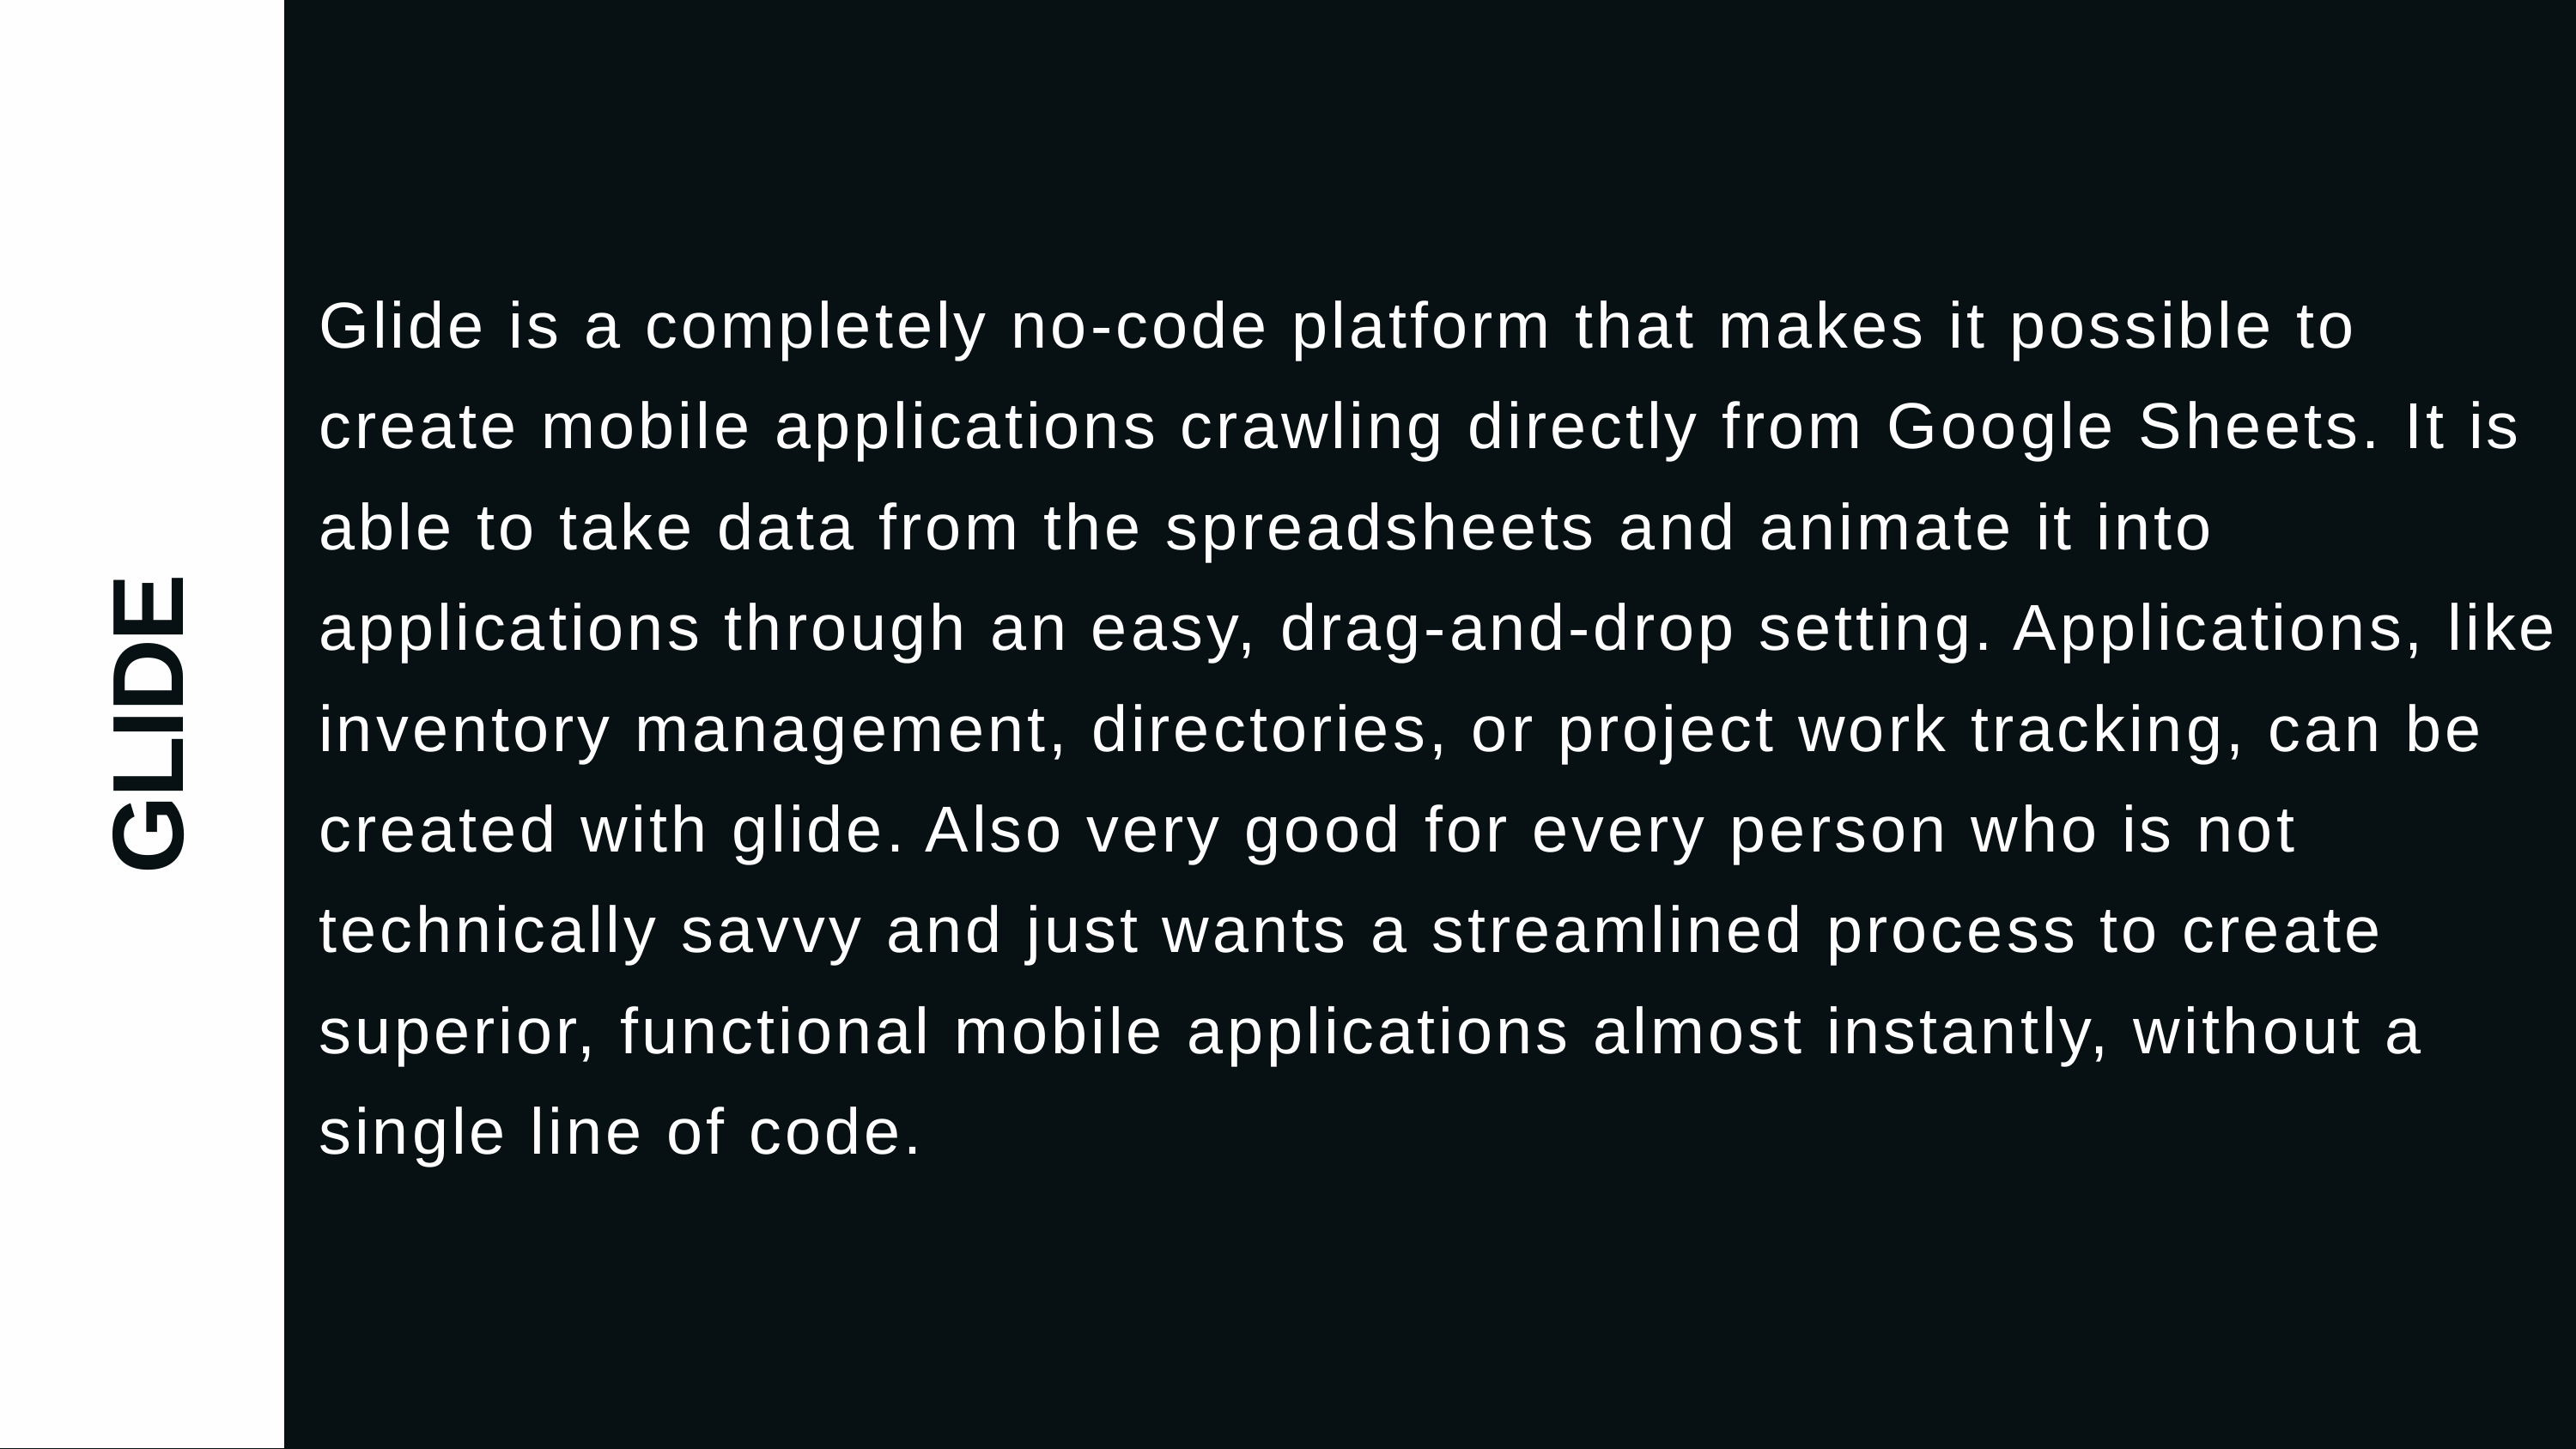

Glide is a completely no-code platform that makes it possible to create mobile applications crawling directly from Google Sheets. It is able to take data from the spreadsheets and animate it into applications through an easy, drag-and-drop setting. Applications, like inventory management, directories, or project work tracking, can be created with glide. Also very good for every person who is not technically savvy and just wants a streamlined process to create superior, functional mobile applications almost instantly, without a single line of code.
GLIDE